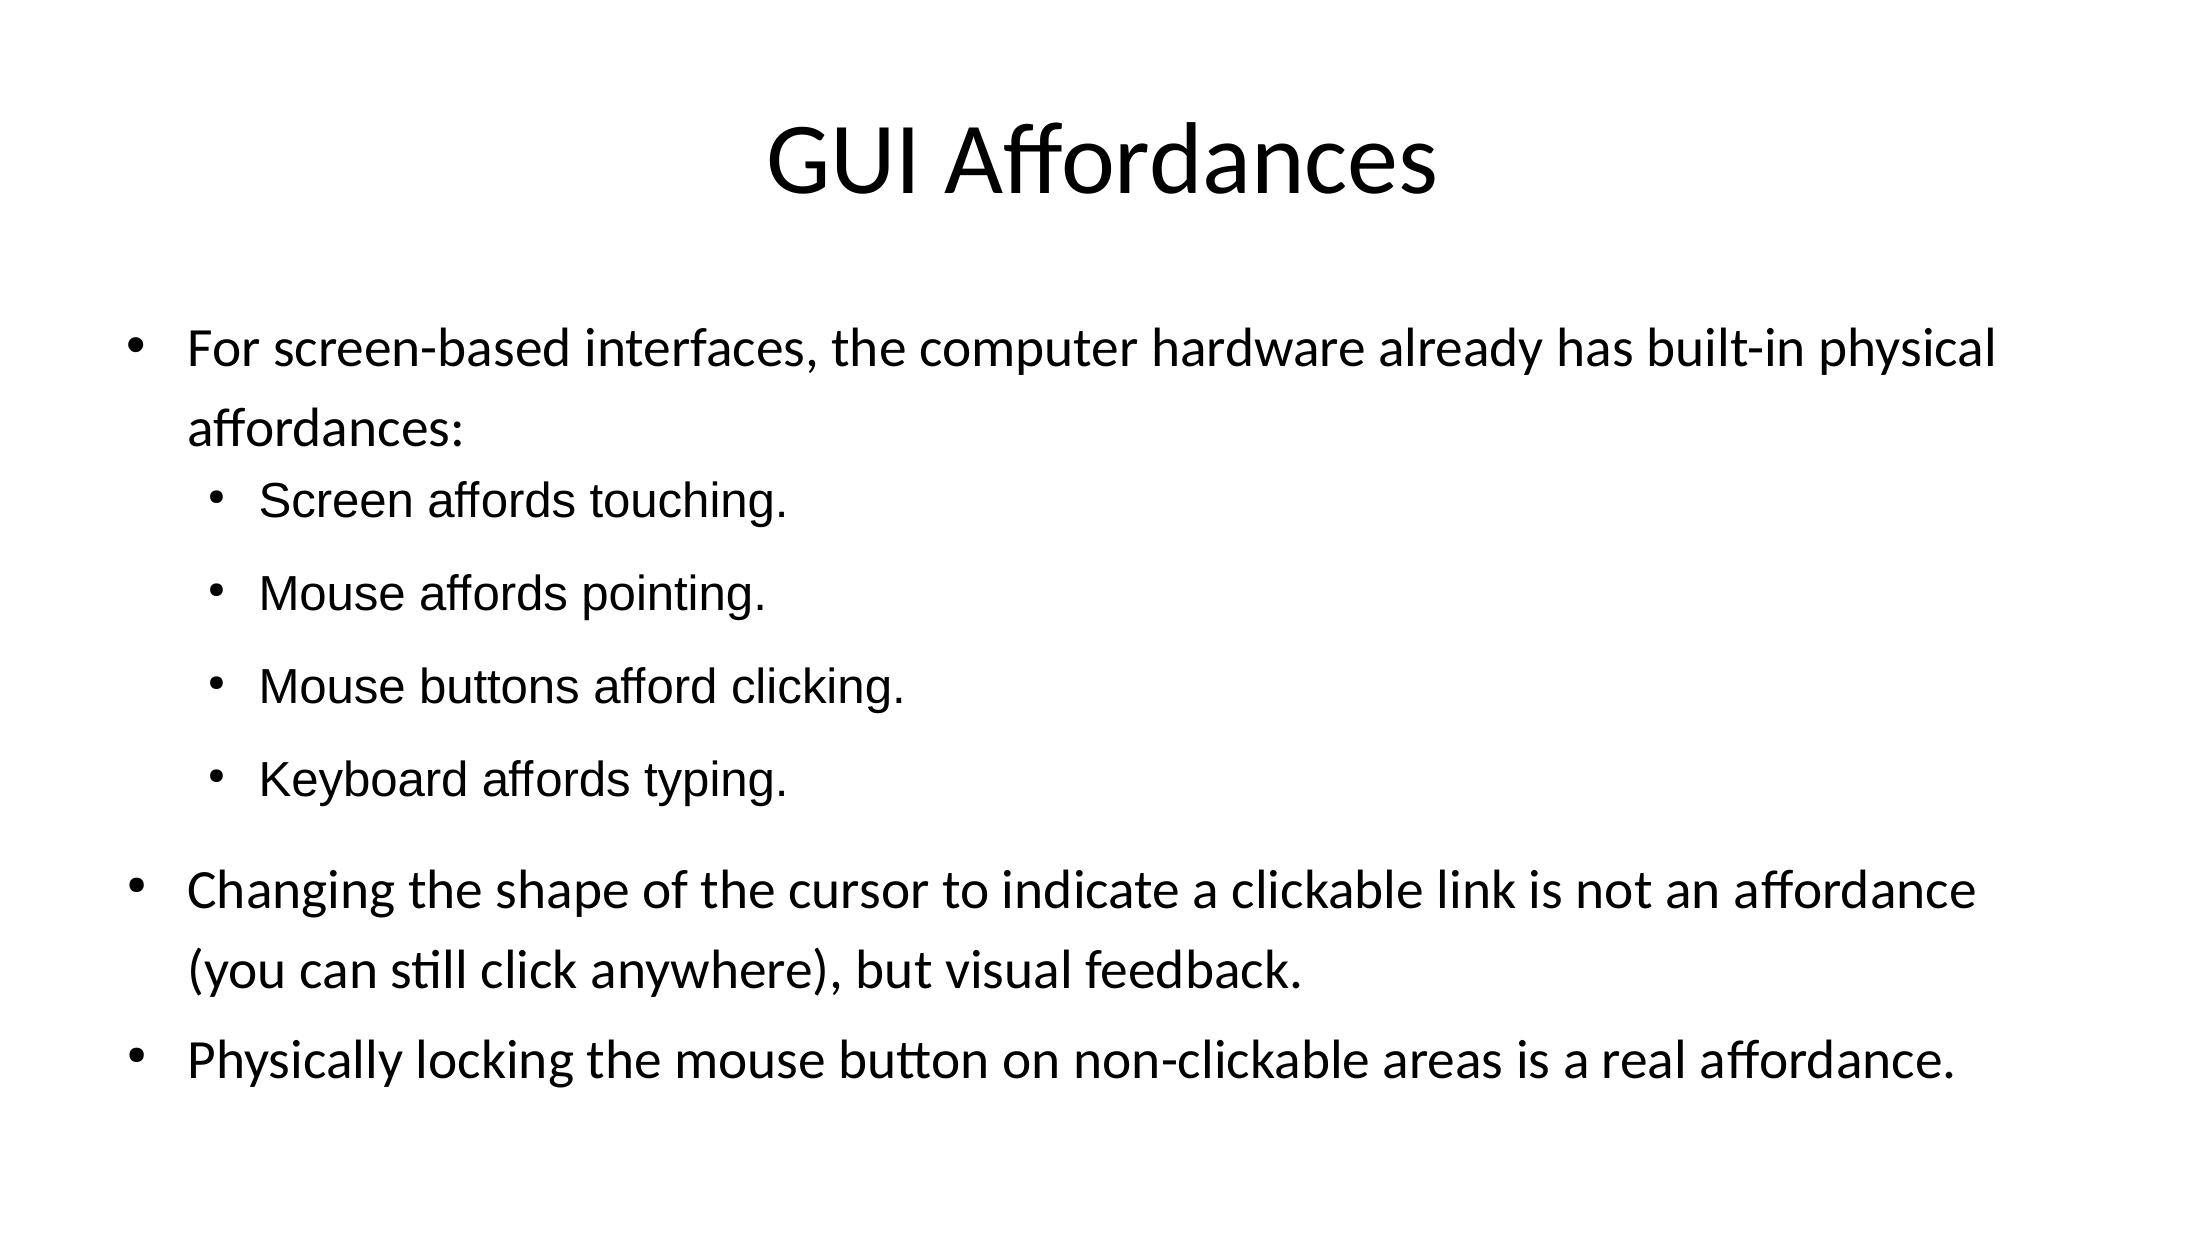

# GUI Affordances
For screen-based interfaces, the computer hardware already has built-in physical aﬀordances:
Screen aﬀords touching.
Mouse aﬀords pointing.
Mouse buttons aﬀord clicking.
Keyboard aﬀords typing.
Changing the shape of the cursor to indicate a clickable link is not an aﬀordance (you can still click anywhere), but visual feedback.
Physically locking the mouse button on non-clickable areas is a real aﬀordance.